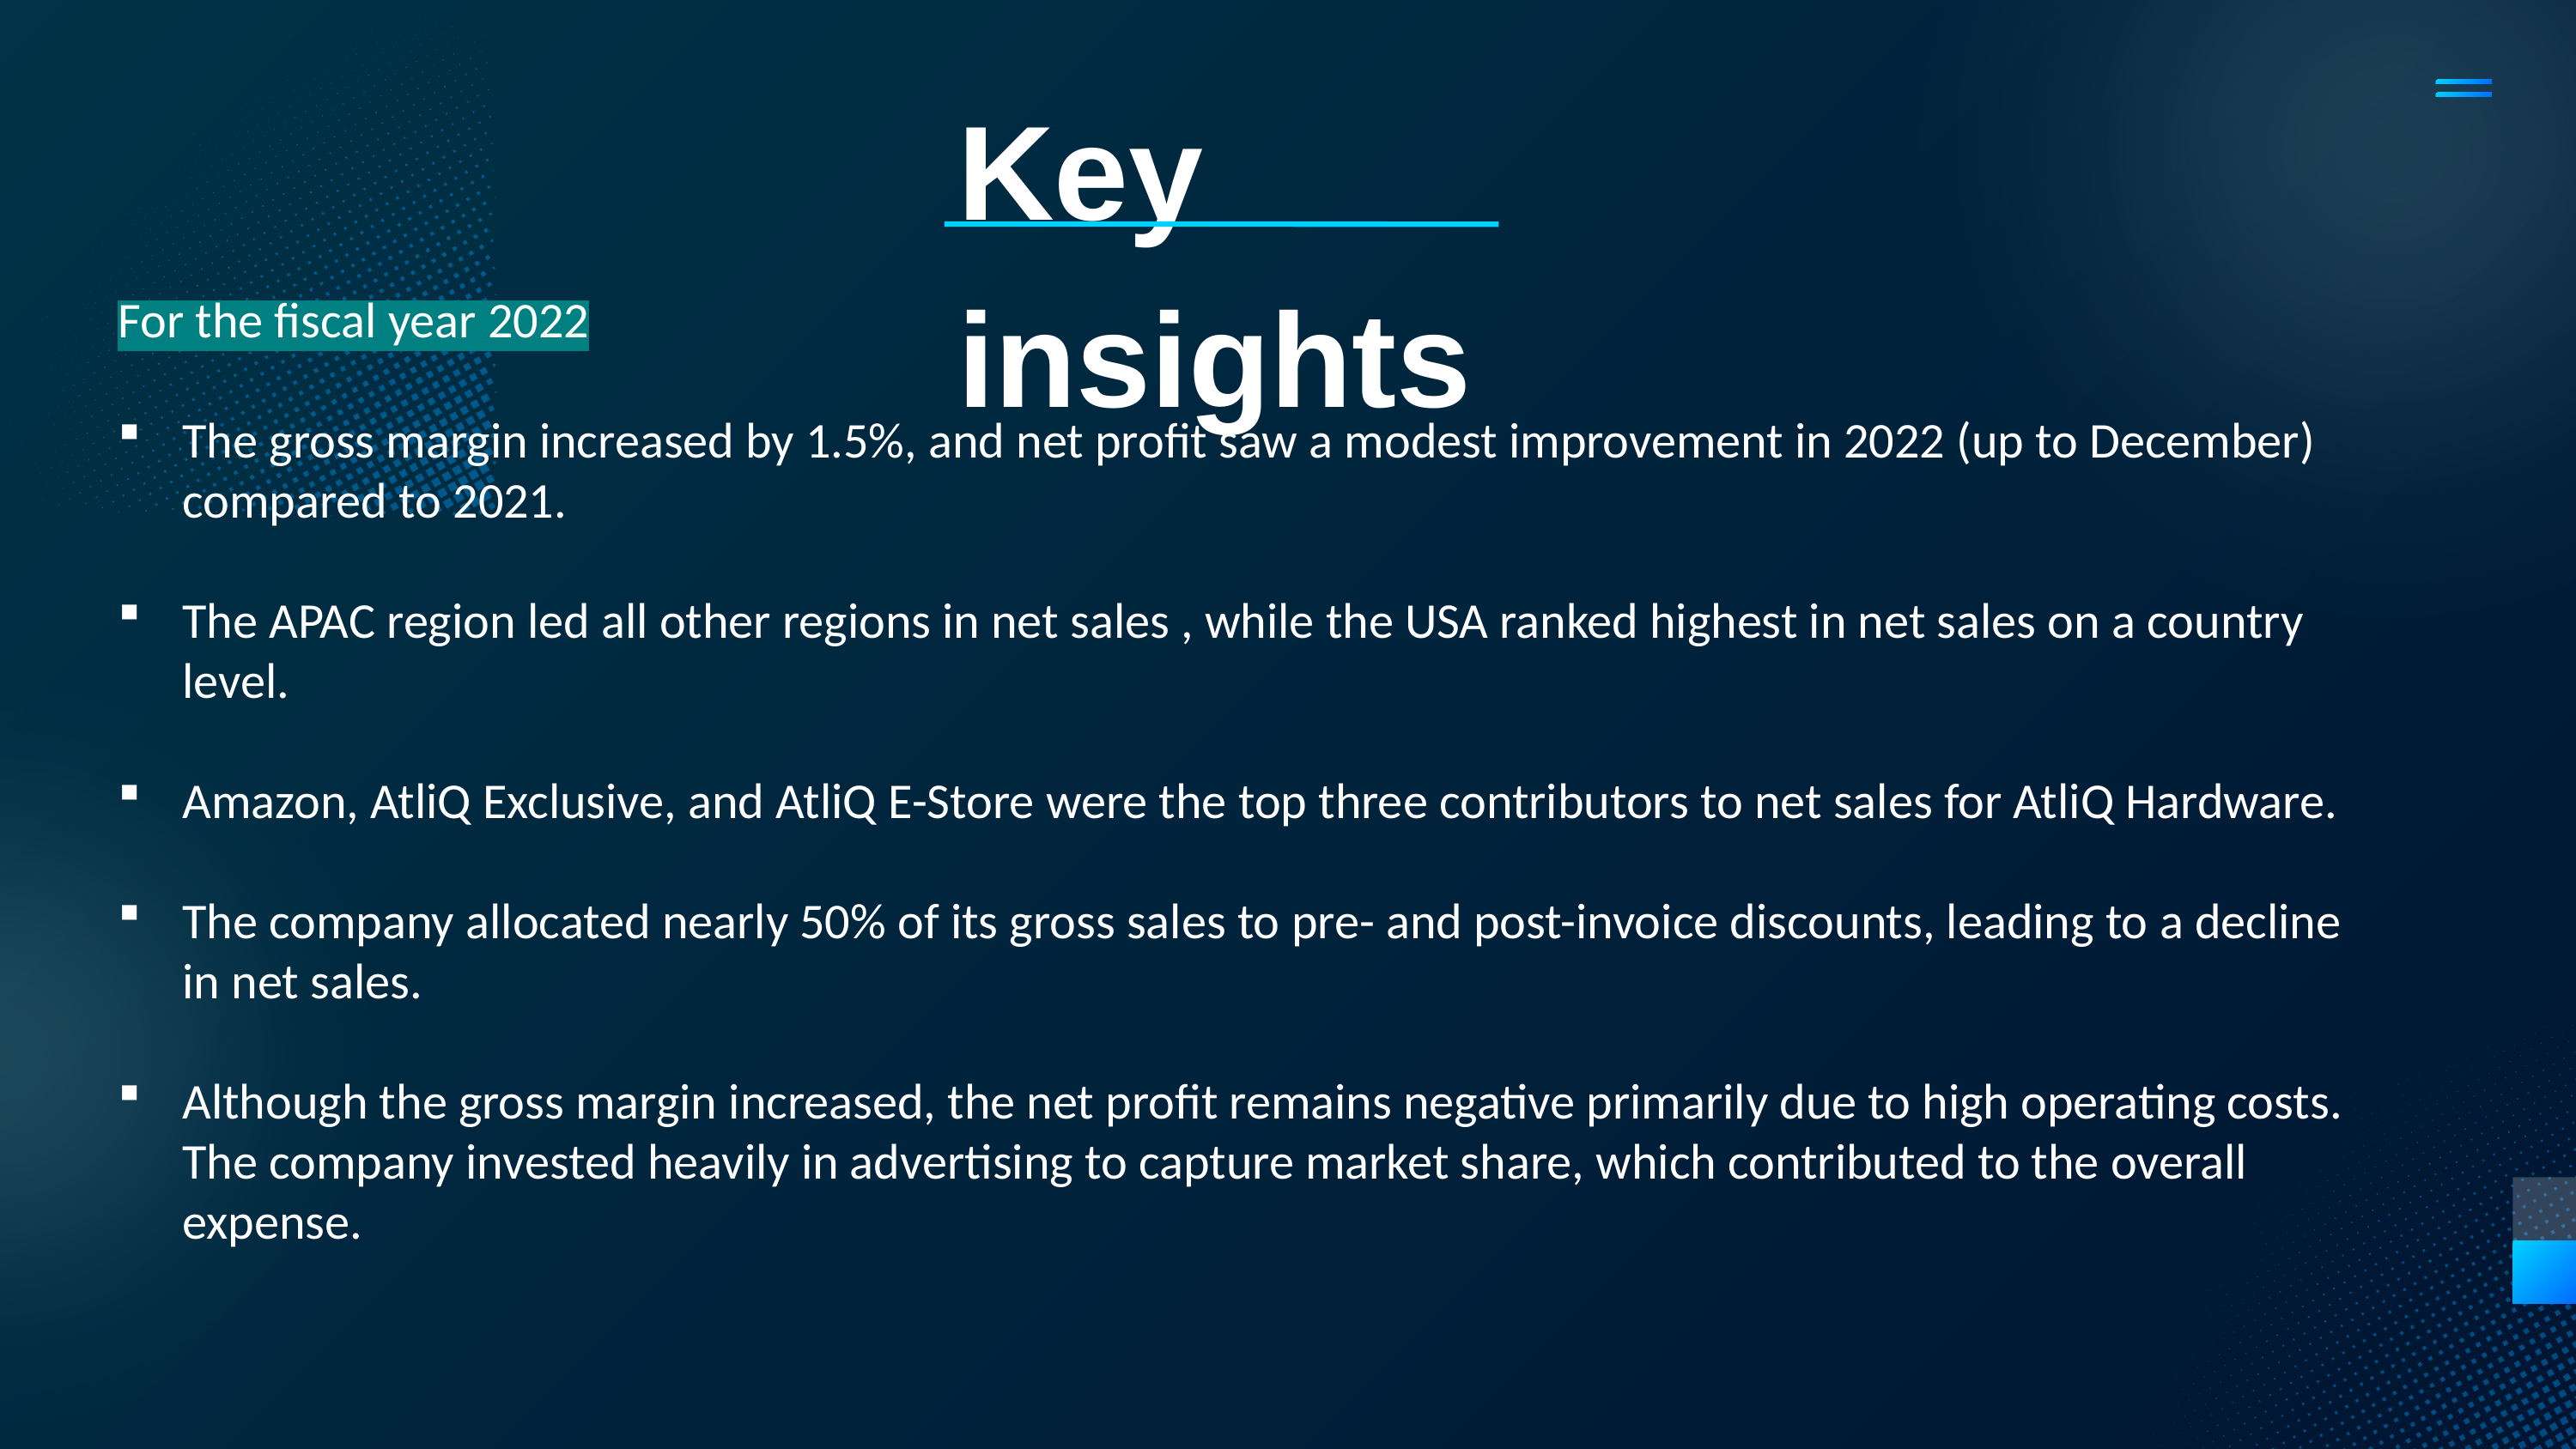

Key insights

For the fiscal year 2022

The gross margin increased by 1.5%, and net profit saw a modest improvement in 2022 (up to December) compared to 2021.

The APAC region led all other regions in net sales , while the USA ranked highest in net sales on a country level.

Amazon, AtliQ Exclusive, and AtliQ E-Store were the top three contributors to net sales for AtliQ Hardware.

The company allocated nearly 50% of its gross sales to pre- and post-invoice discounts, leading to a decline in net sales.

Although the gross margin increased, the net profit remains negative primarily due to high operating costs. The company invested heavily in advertising to capture market share, which contributed to the overall expense.